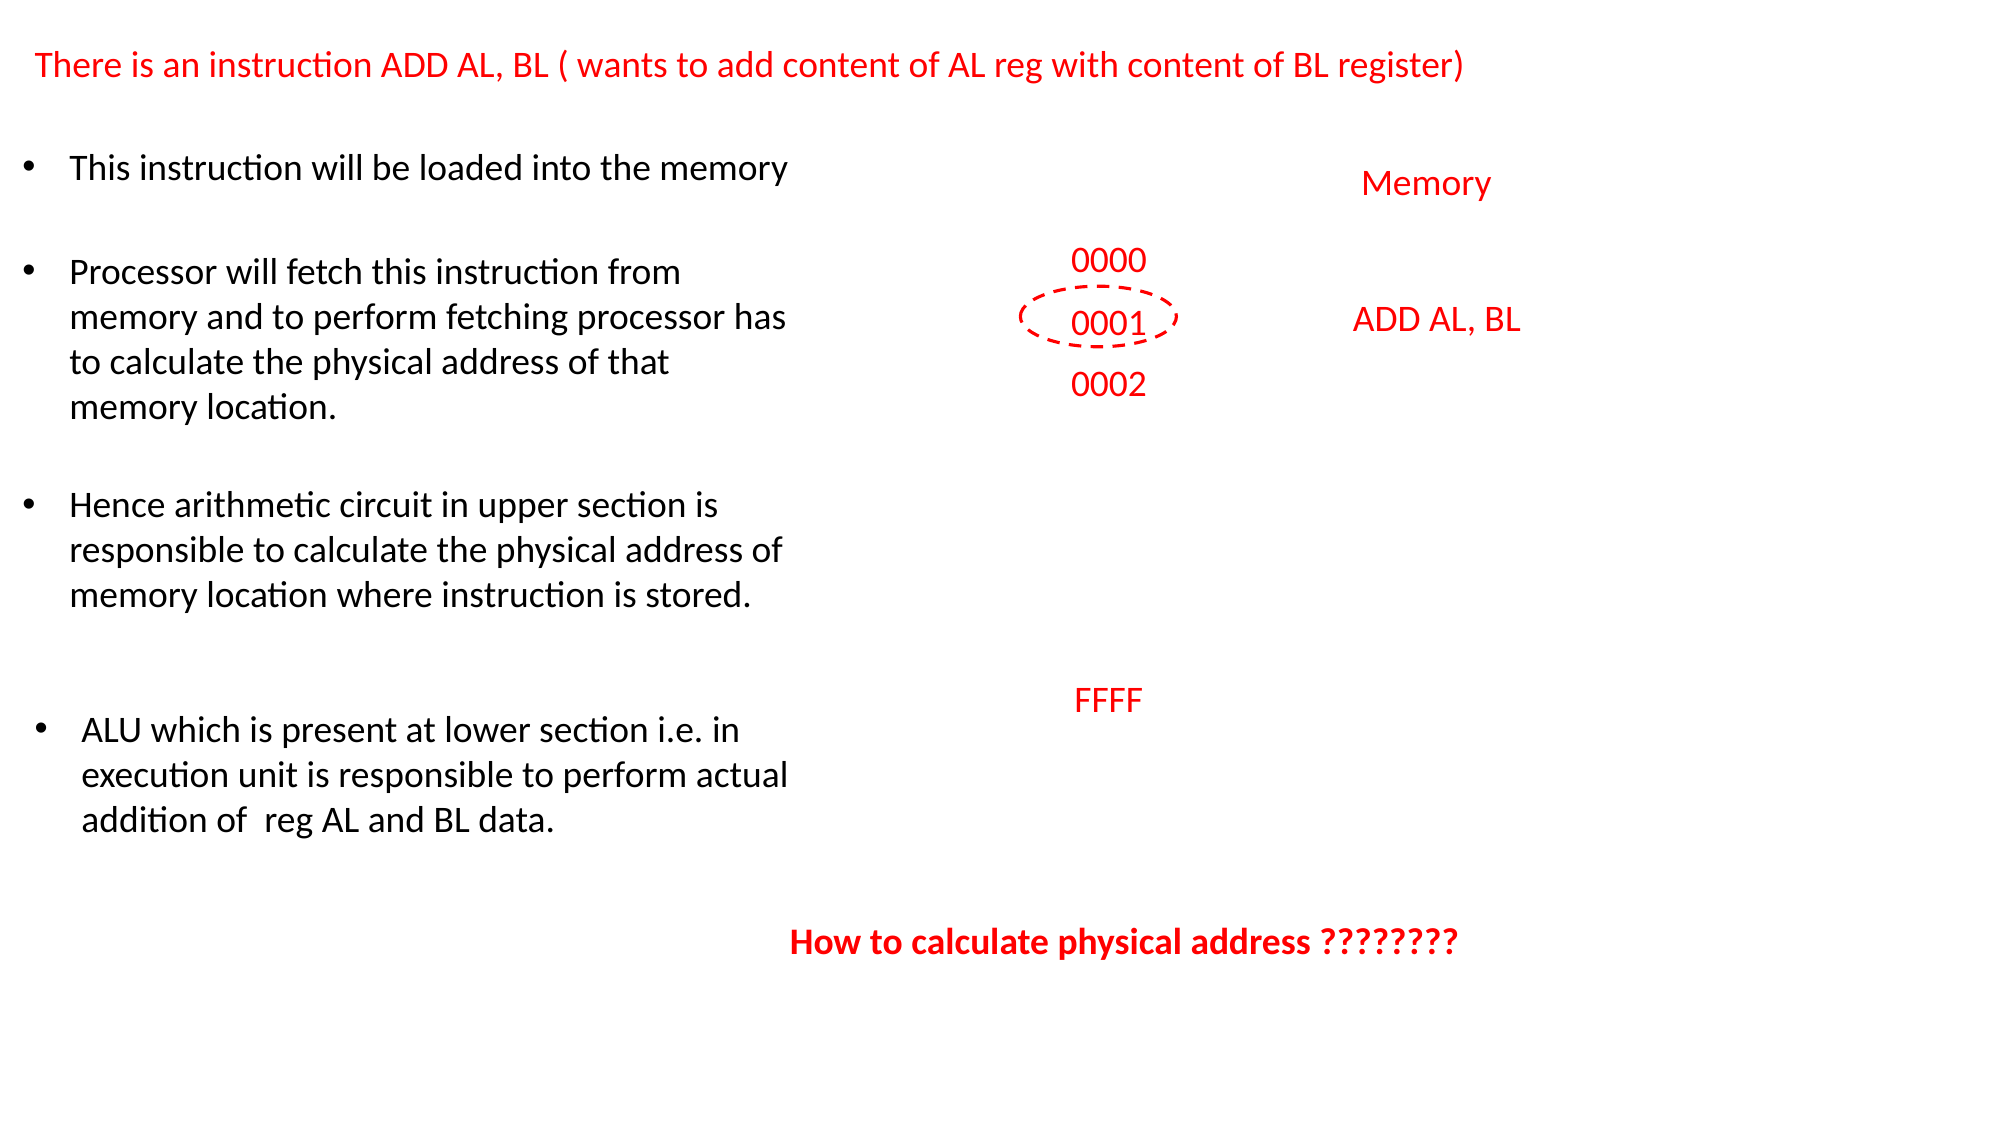

There is an instruction ADD AL, BL ( wants to add content of AL reg with content of BL register)
This instruction will be loaded into the memory
Memory
0000
|  |
| --- |
|  |
|  |
|  |
|  |
|  |
|  |
|  |
Processor will fetch this instruction from memory and to perform fetching processor has to calculate the physical address of that memory location.

ADD AL, BL
0001
0002
Hence arithmetic circuit in upper section is responsible to calculate the physical address of memory location where instruction is stored.
FFFF
ALU which is present at lower section i.e. in execution unit is responsible to perform actual addition of  reg AL and BL data.
How to calculate physical address ????????